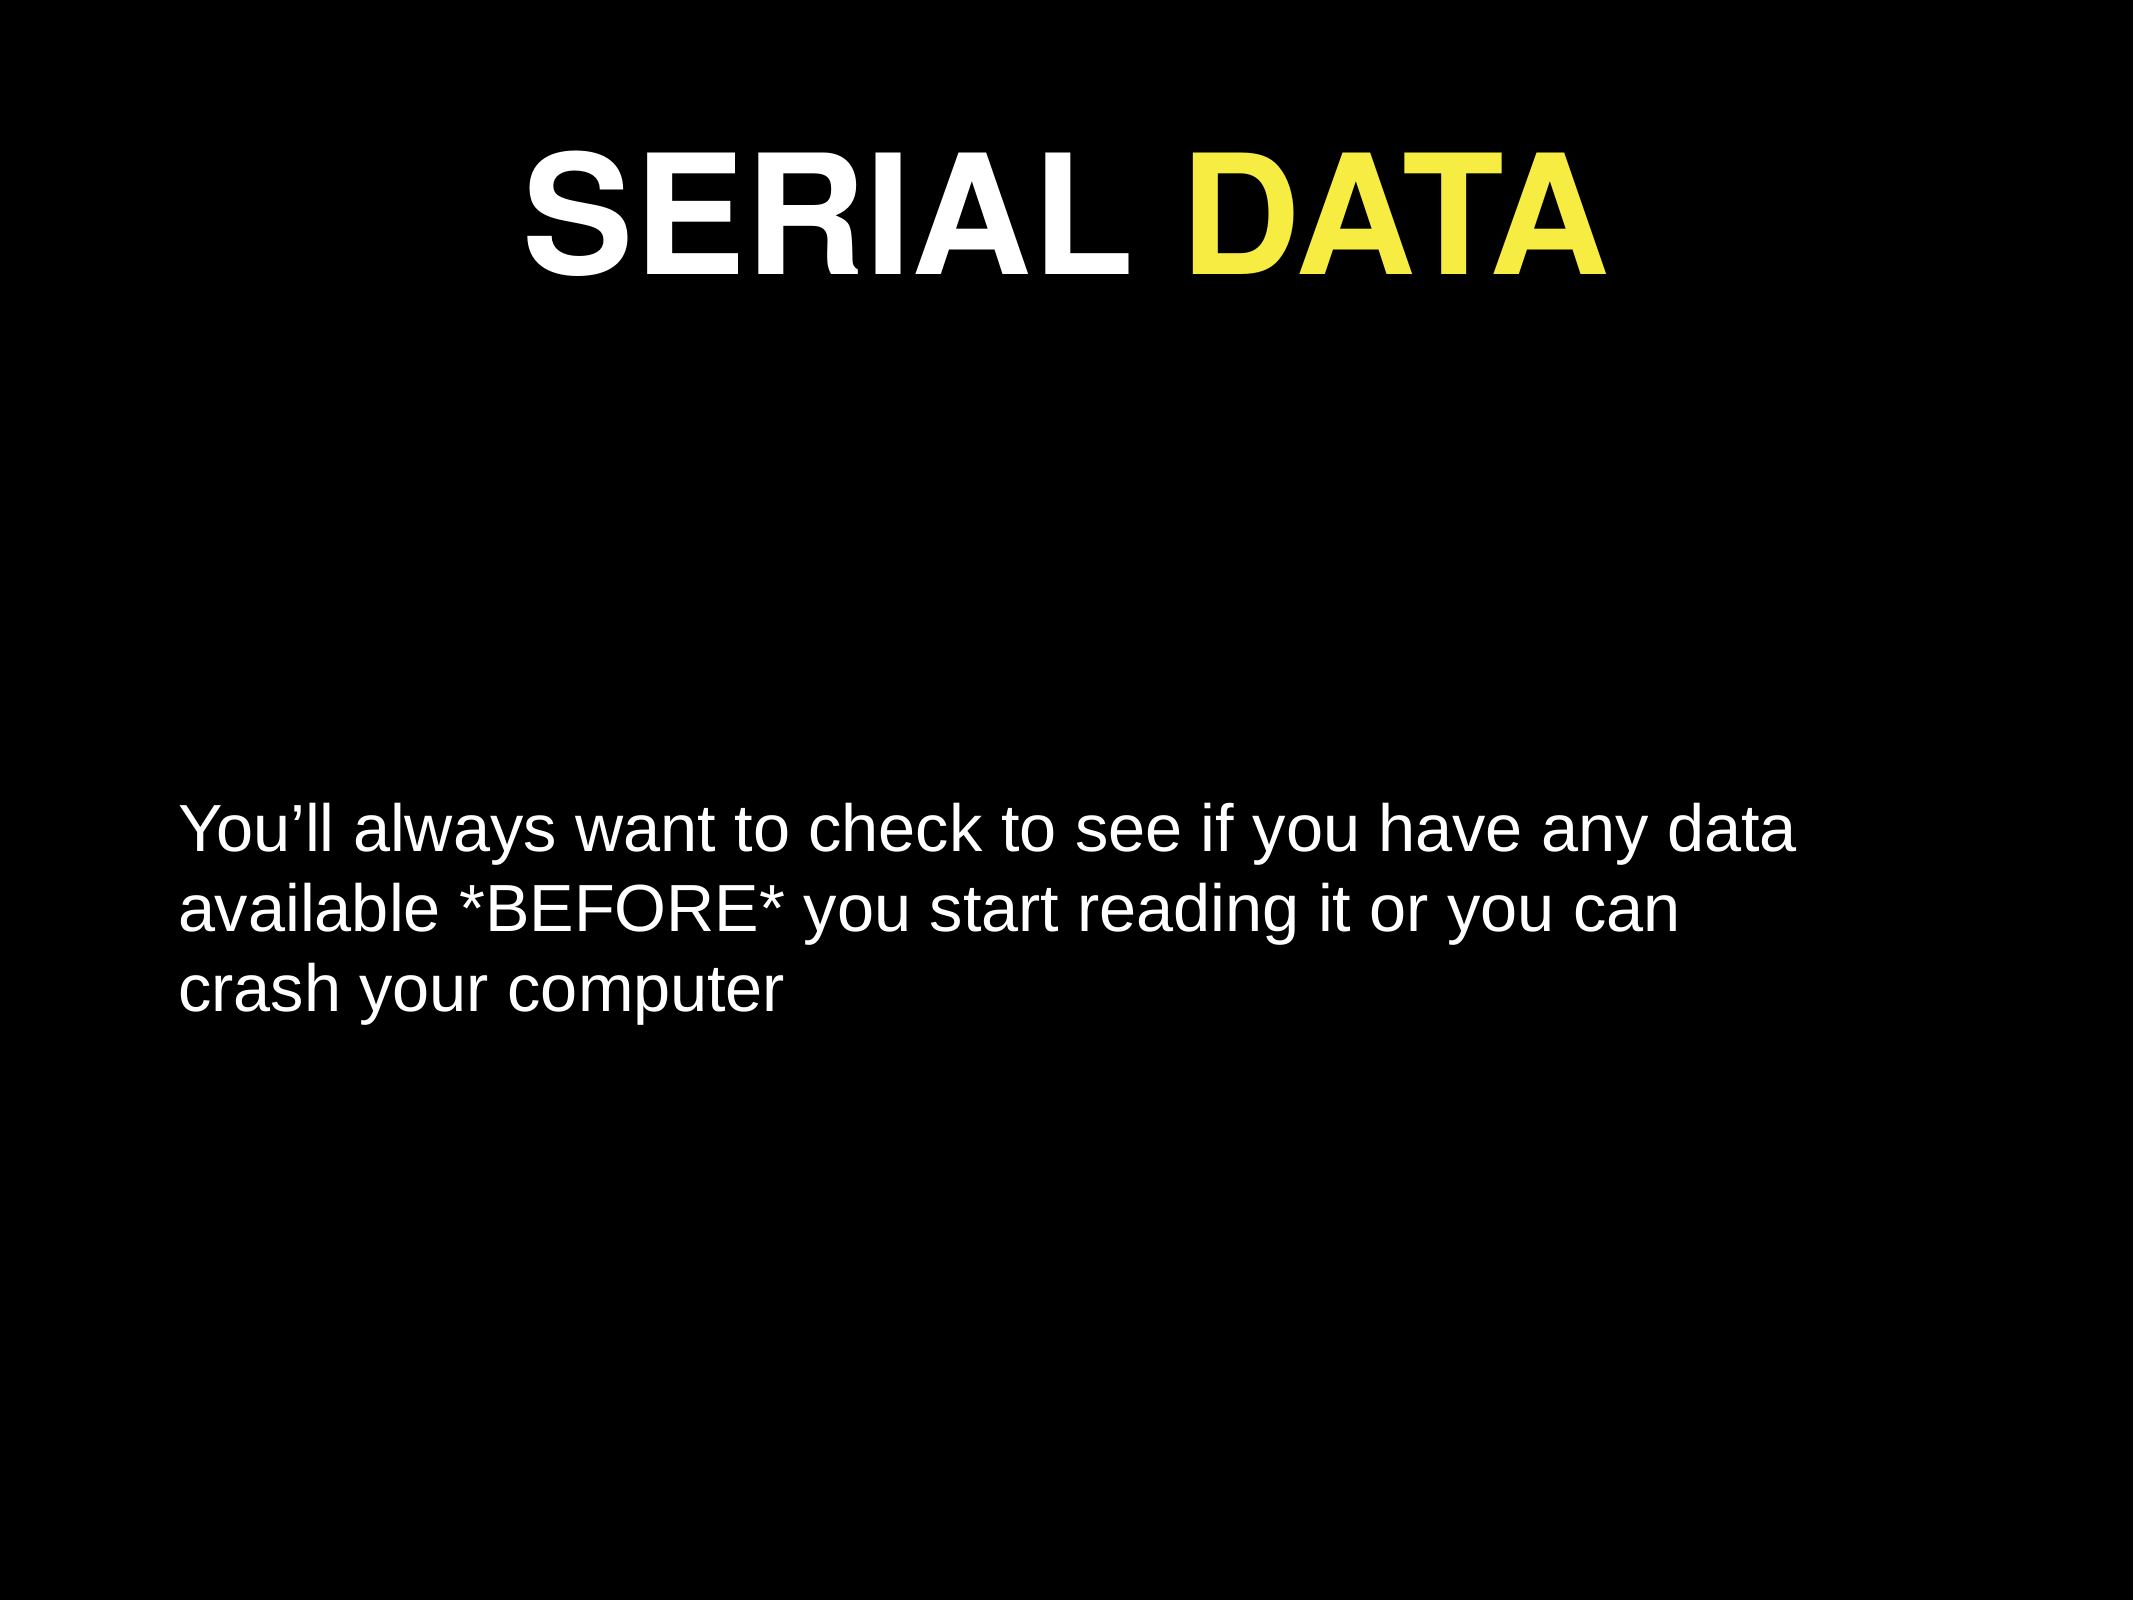

# SERIAL DATA
You’ll always want to check to see if you have any data available *BEFORE* you start reading it or you can
crash your computer